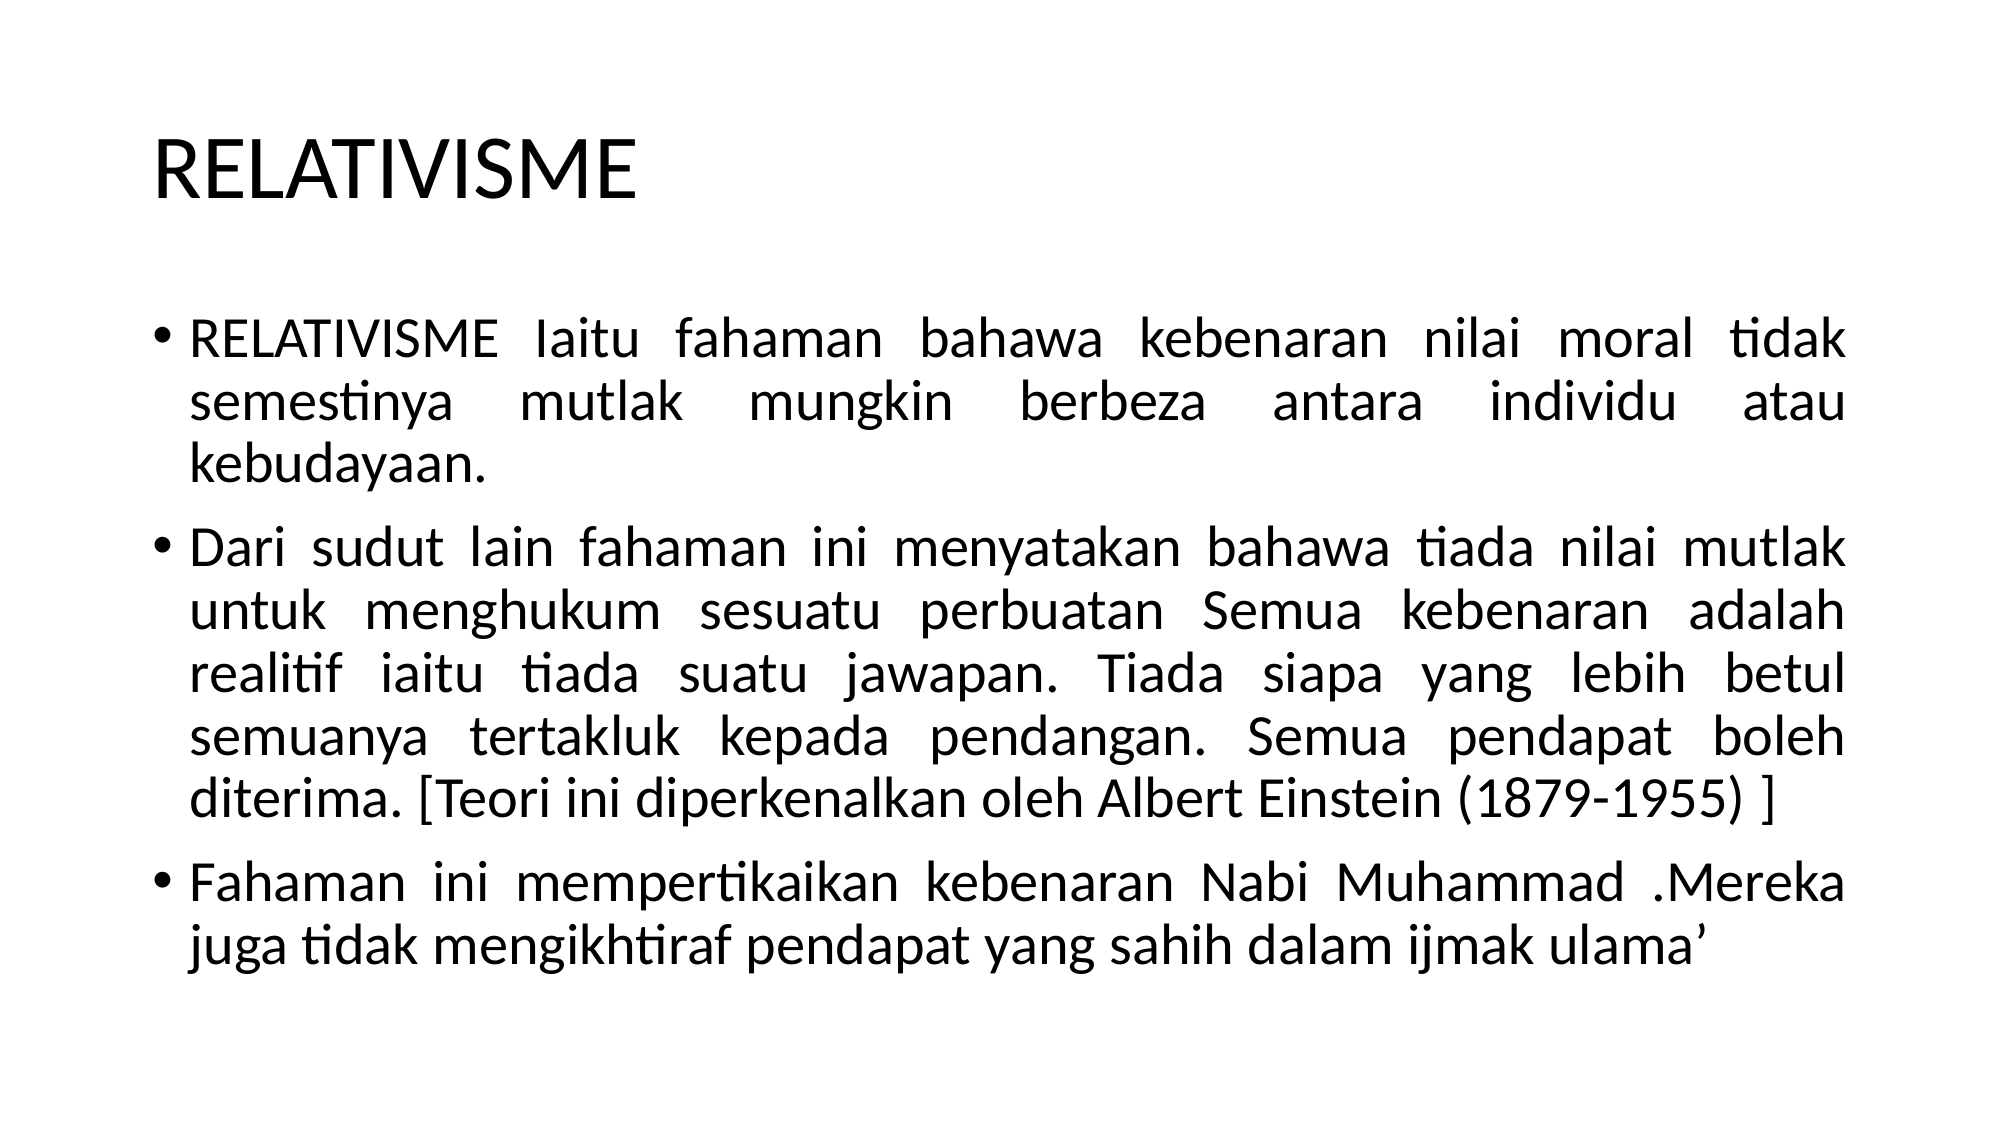

# RELATIVISME
RELATIVISME Iaitu fahaman bahawa kebenaran nilai moral tidak semestinya mutlak mungkin berbeza antara individu atau kebudayaan.
Dari sudut lain fahaman ini menyatakan bahawa tiada nilai mutlak untuk menghukum sesuatu perbuatan Semua kebenaran adalah realitif iaitu tiada suatu jawapan. Tiada siapa yang lebih betul semuanya tertakluk kepada pendangan. Semua pendapat boleh diterima. [Teori ini diperkenalkan oleh Albert Einstein (1879-1955) ]
Fahaman ini mempertikaikan kebenaran Nabi Muhammad .Mereka juga tidak mengikhtiraf pendapat yang sahih dalam ijmak ulama’